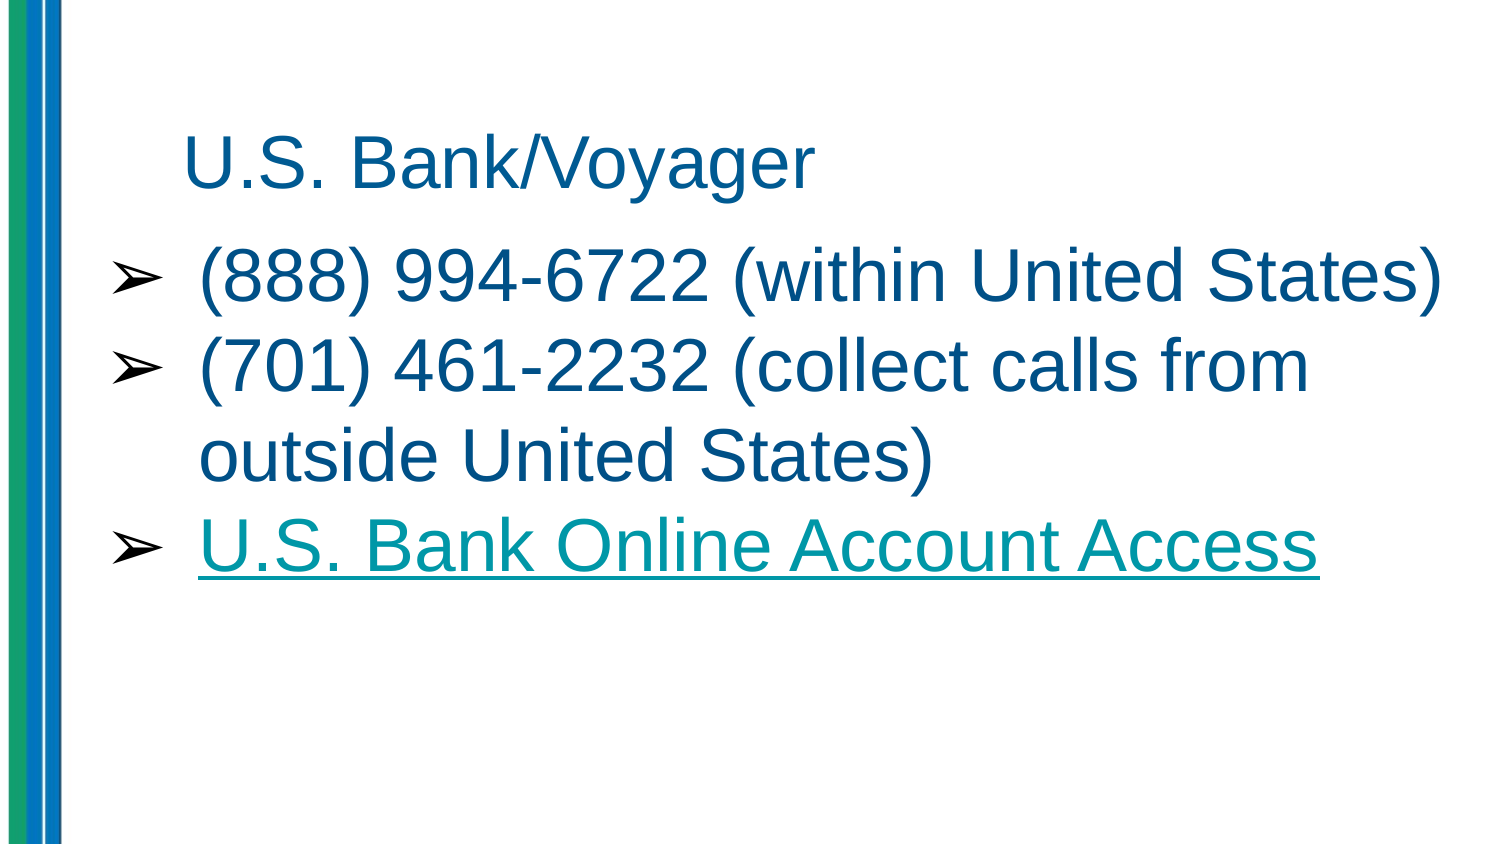

# U.S. Bank/Voyager

(888) 994-6722 (within United States)
(701) 461-2232 (collect calls from outside United States)
U.S. Bank Online Account Access